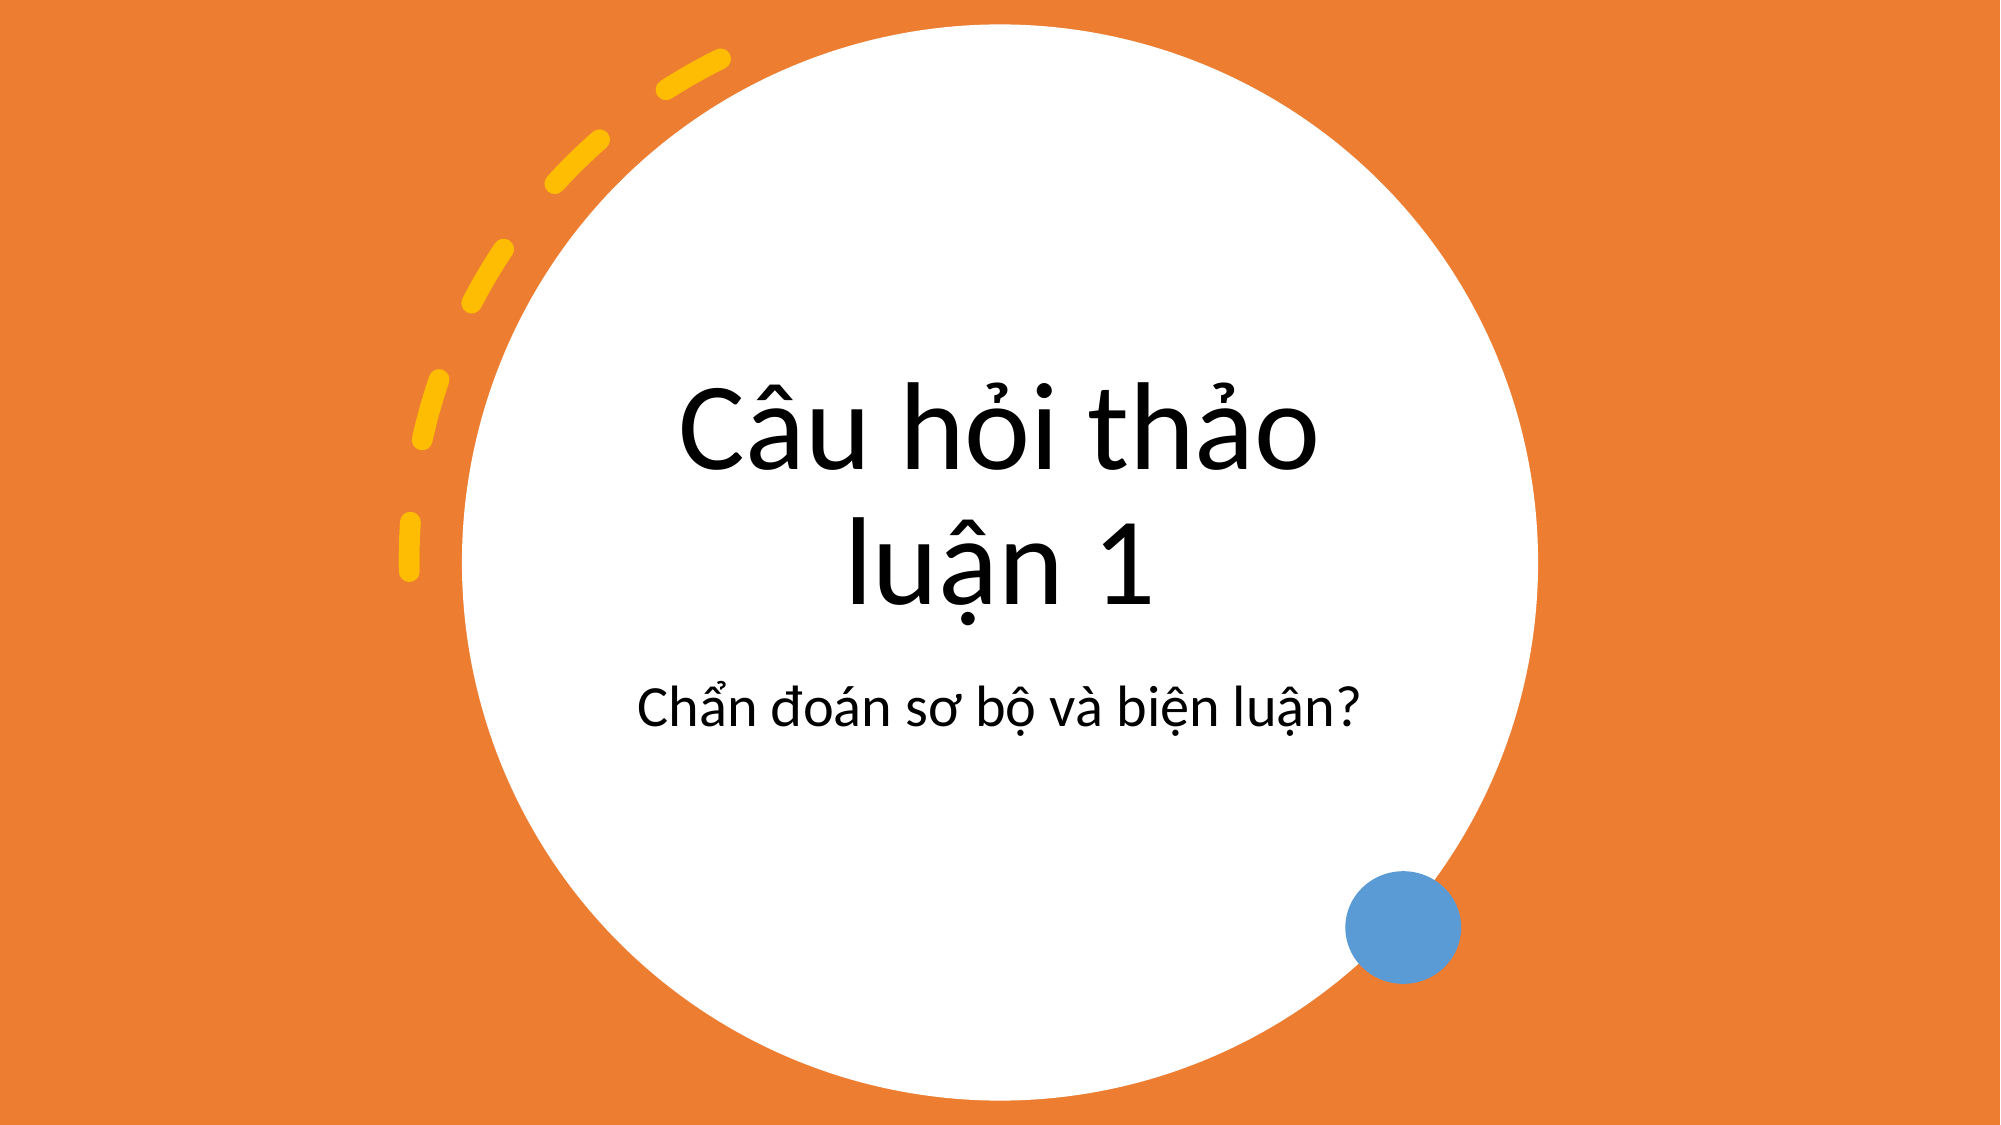

# Câu hỏi thảo luận 1
Chẩn đoán sơ bộ và biện luận?